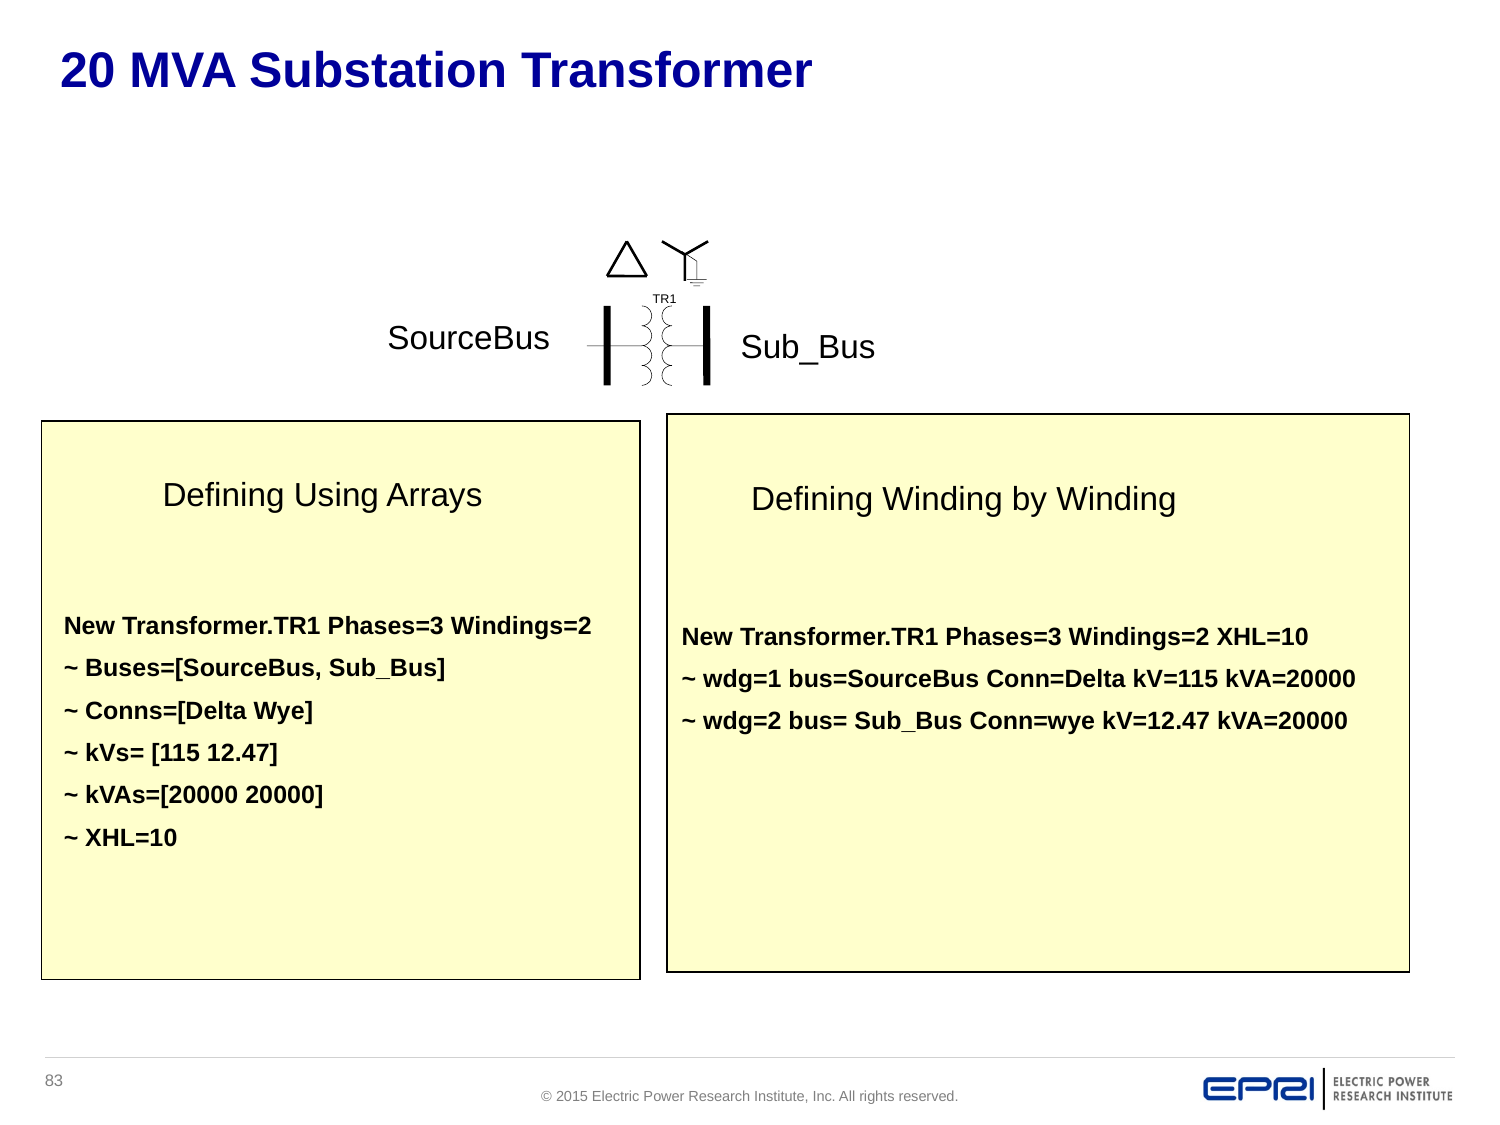

# 20 MVA Substation Transformer

TR
1

SourceBus
Sub_Bus

Defining Using Arrays
Defining Winding by Winding
New Transformer.TR1 Phases=3 Windings=2
~ Buses=[SourceBus, Sub_Bus]
~ Conns=[Delta Wye]
~ kVs= [115 12.47]
~ kVAs=[20000 20000]
~ XHL=10

New Transformer.TR1 Phases=3 Windings=2 XHL=10
~ wdg=1 bus=SourceBus Conn=Delta kV=115 kVA=20000
~ wdg=2 bus= Sub_Bus Conn=wye kV=12.47 kVA=20000